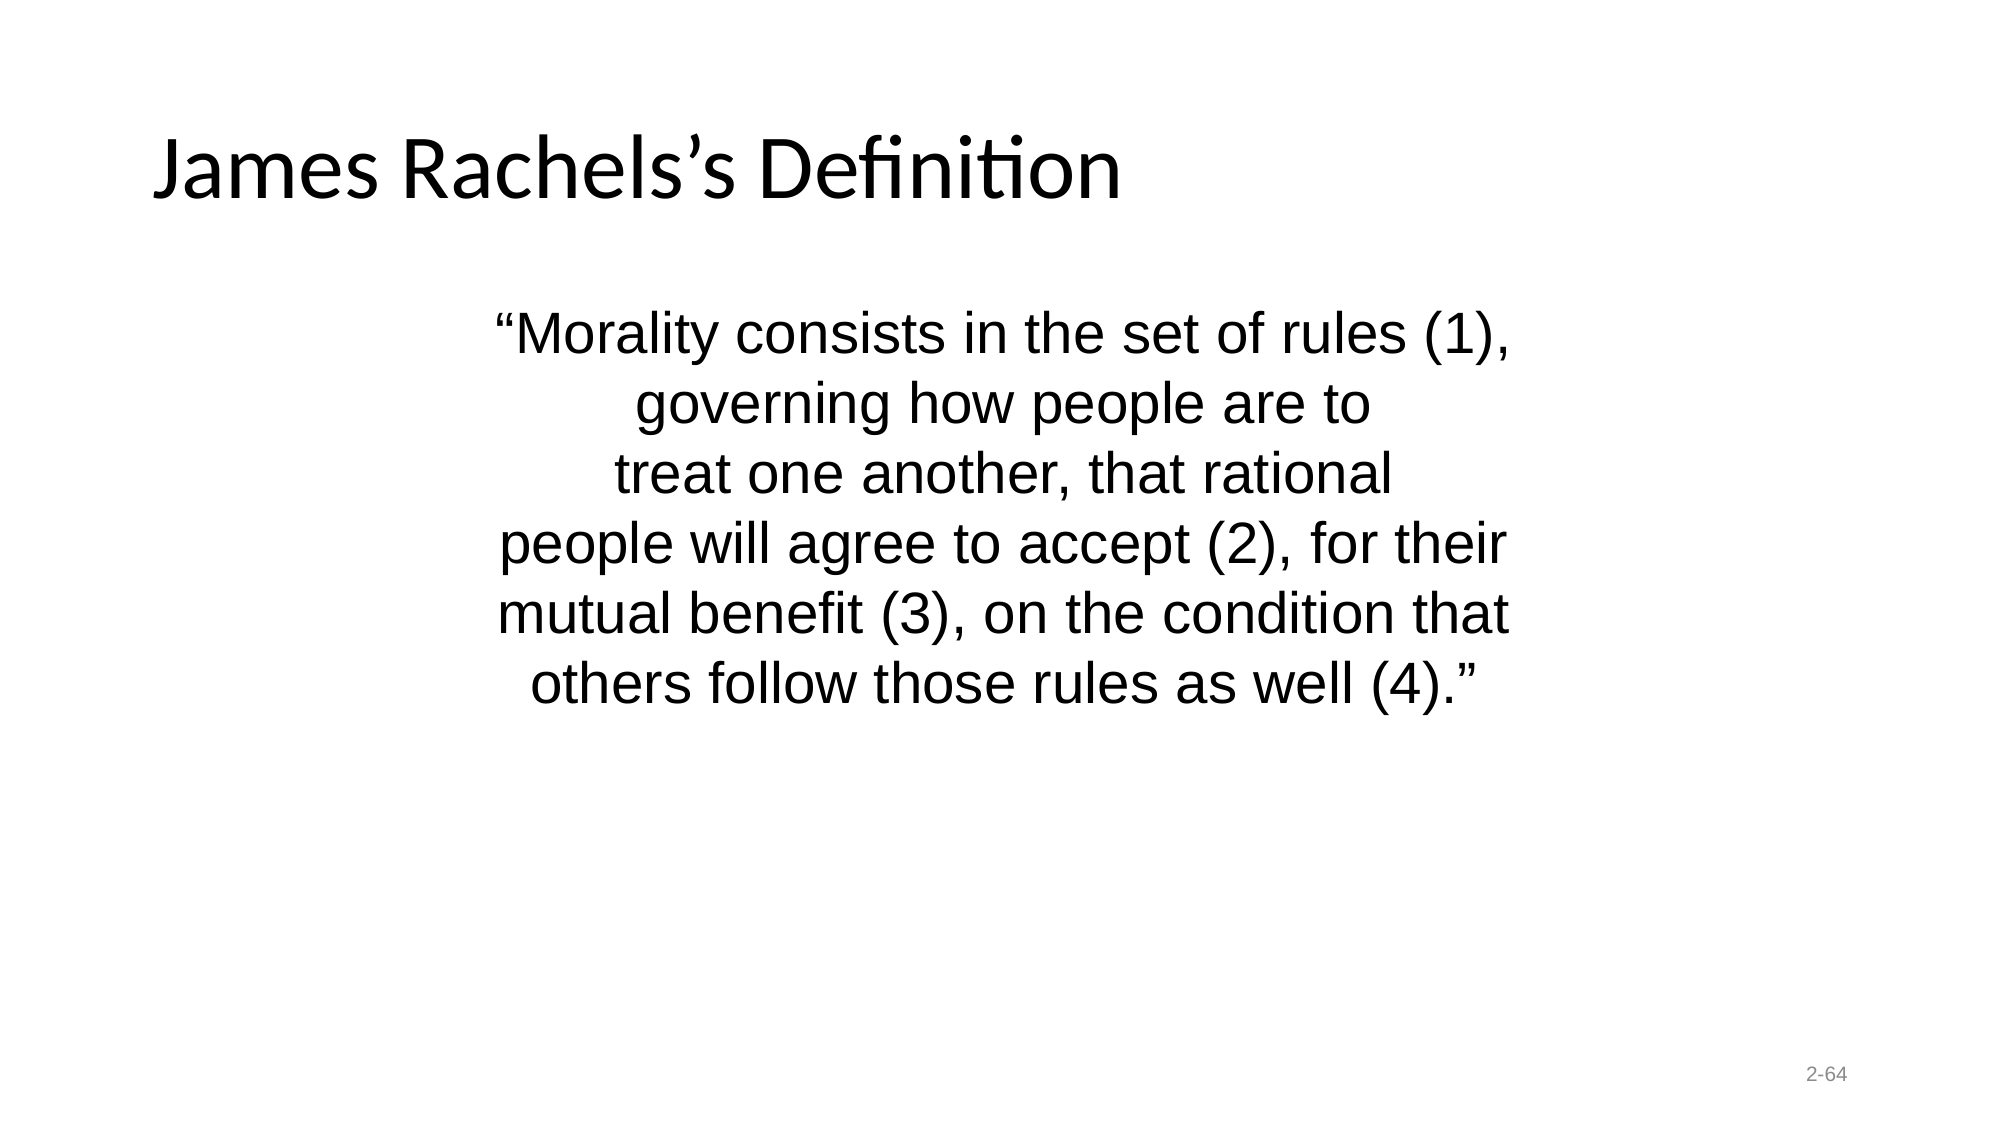

# James Rachels’s Definition
“Morality consists in the set of rules (1),
governing how people are to
treat one another, that rational
people will agree to accept (2), for their
mutual benefit (3), on the condition that
others follow those rules as well (4).”
2-64